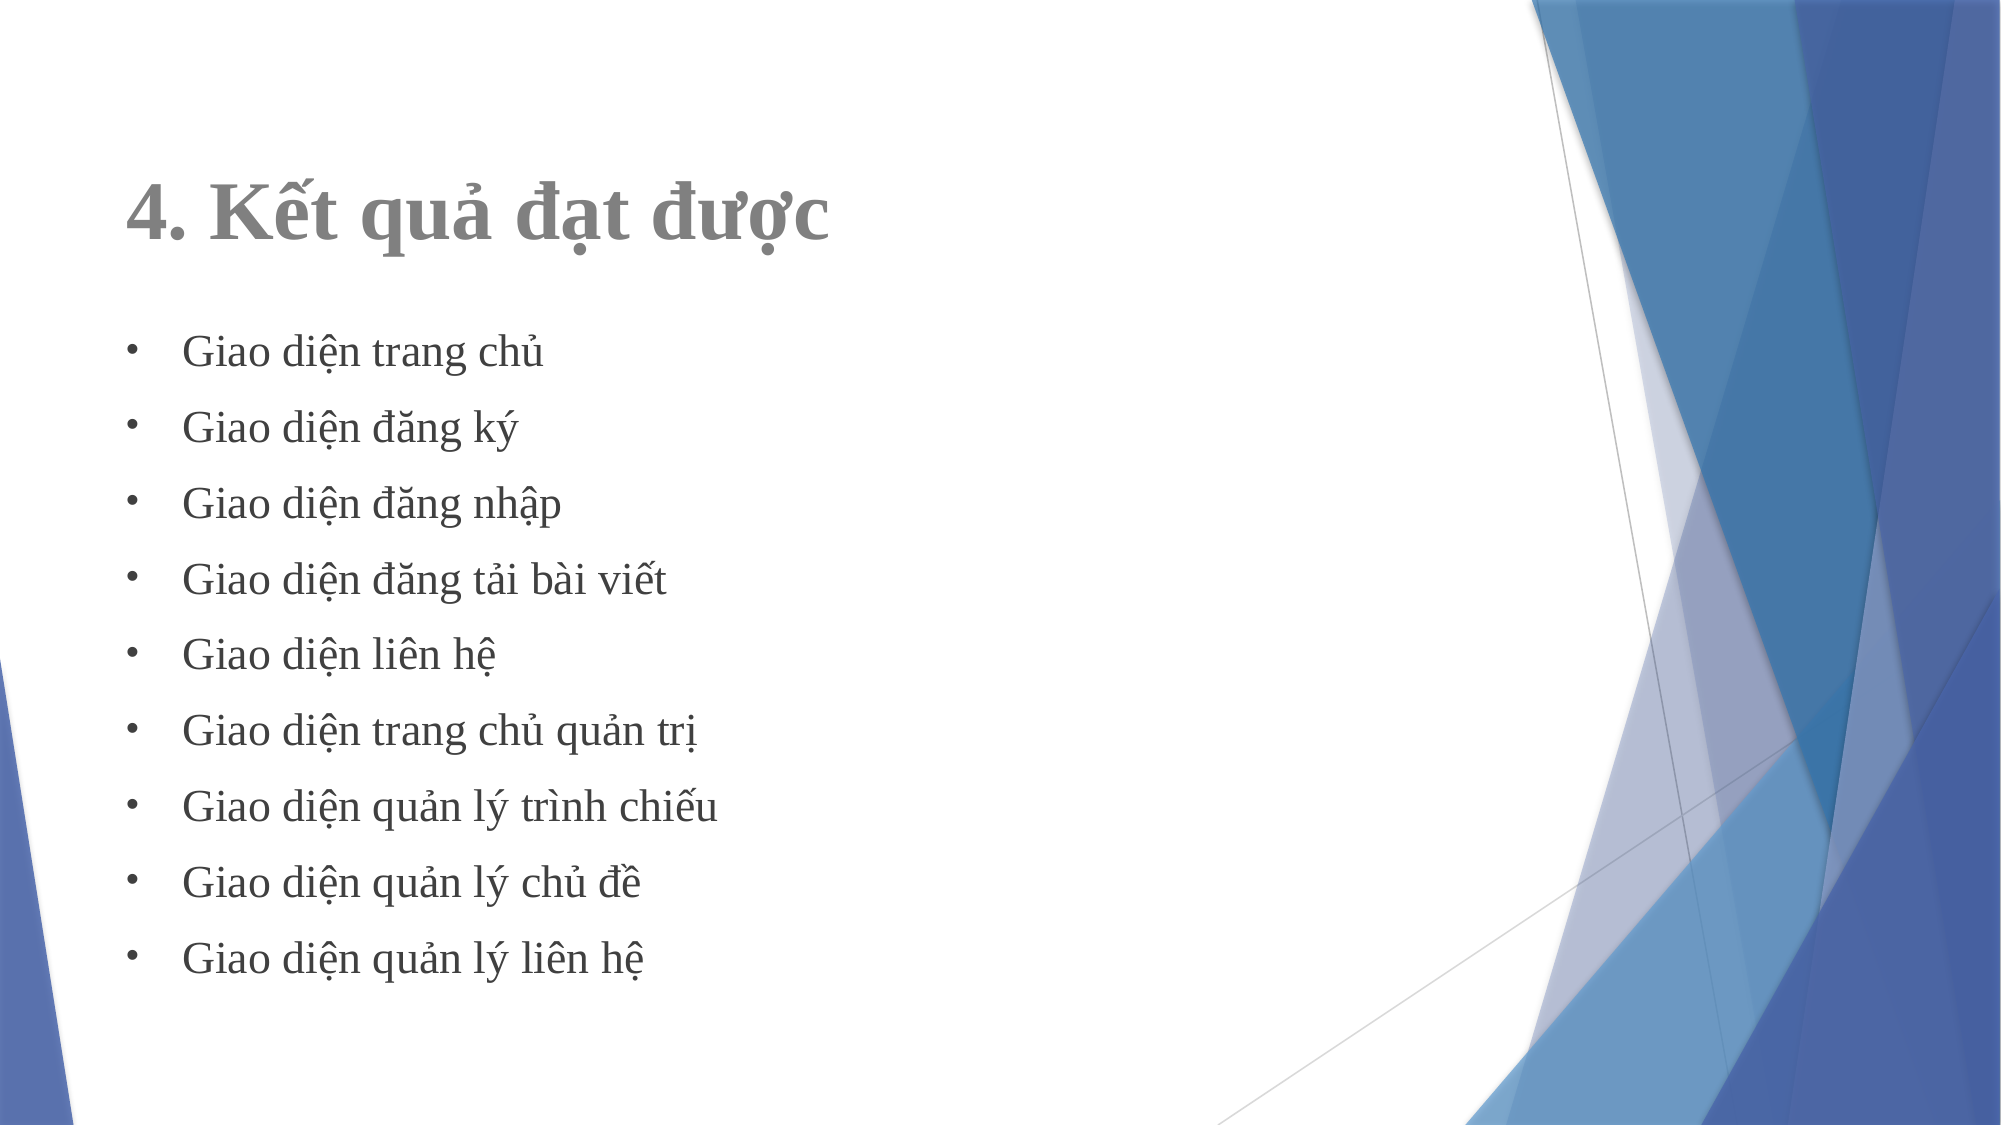

# 4. Kết quả đạt được
Giao diện trang chủ
Giao diện đăng ký
Giao diện đăng nhập
Giao diện đăng tải bài viết
Giao diện liên hệ
Giao diện trang chủ quản trị
Giao diện quản lý trình chiếu
Giao diện quản lý chủ đề
Giao diện quản lý liên hệ